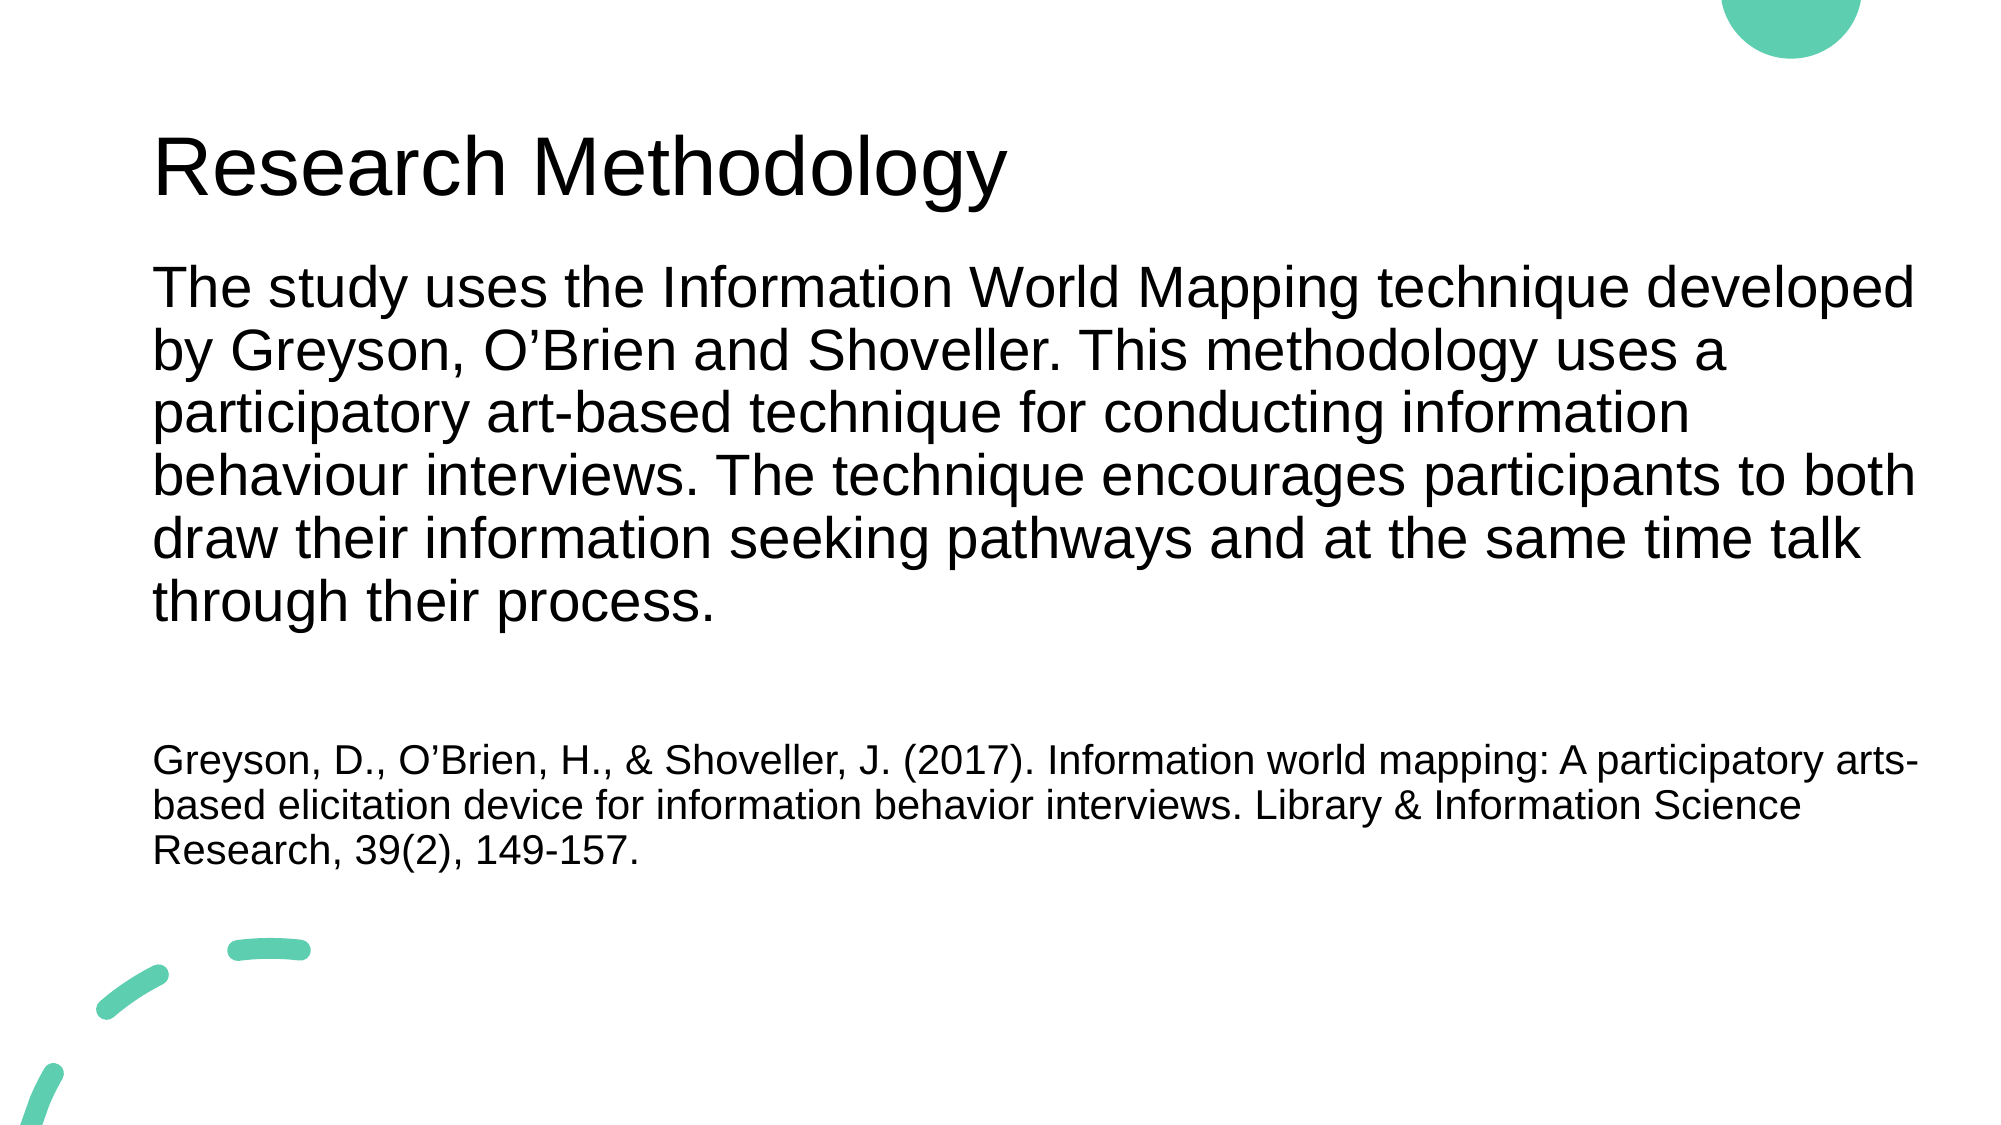

# Research Methodology
The study uses the Information World Mapping technique developed by Greyson, O’Brien and Shoveller. This methodology uses a participatory art-based technique for conducting information behaviour interviews. The technique encourages participants to both draw their information seeking pathways and at the same time talk through their process.

Greyson, D., O’Brien, H., & Shoveller, J. (2017). Information world mapping: A participatory arts-based elicitation device for information behavior interviews. Library & Information Science Research, 39(2), 149-157.